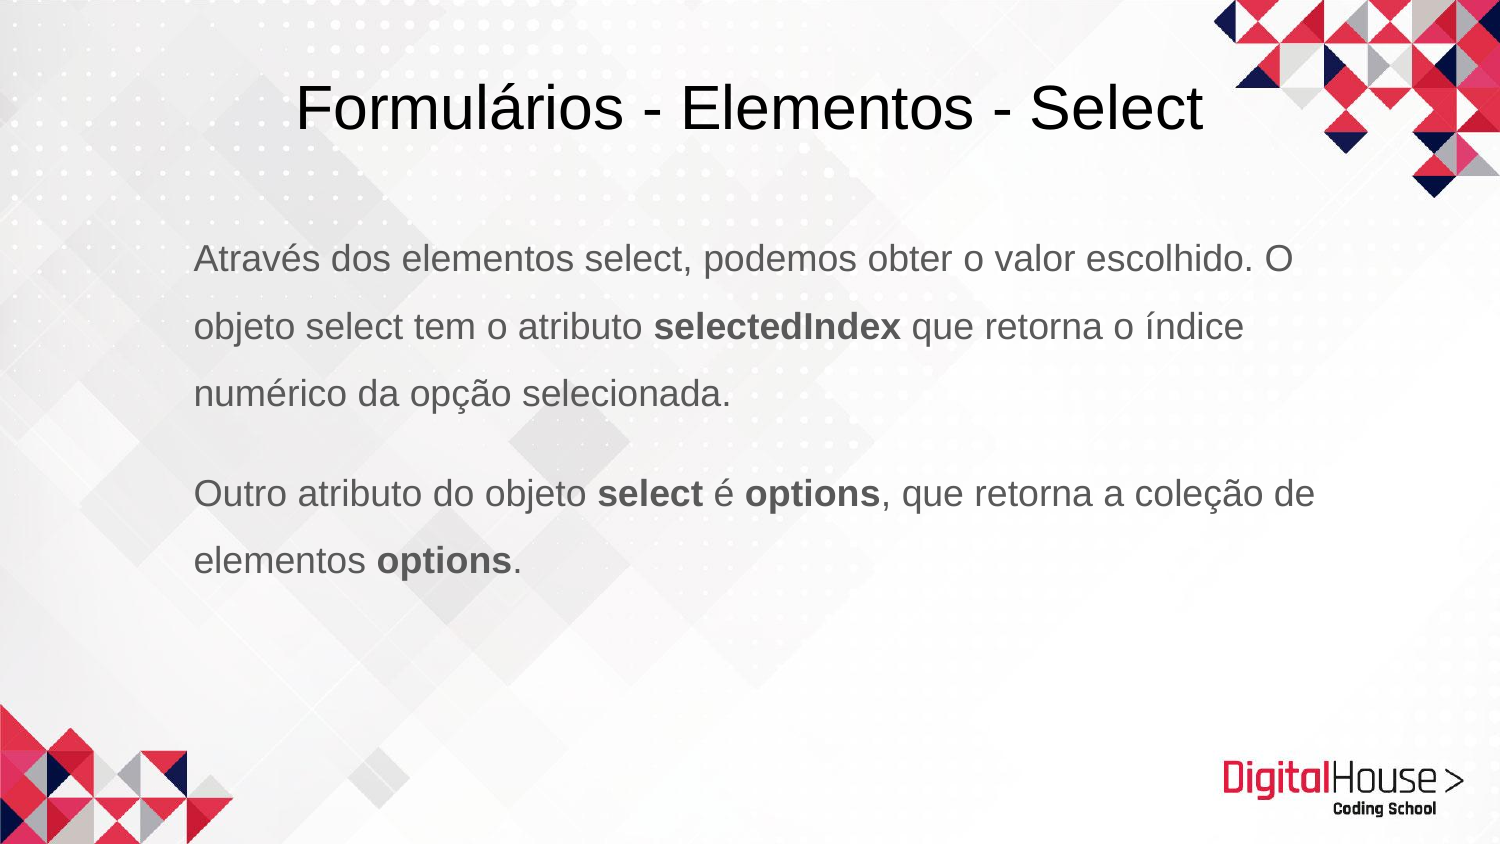

Formulários - Elementos - Select
Através dos elementos select, podemos obter o valor escolhido. O objeto select tem o atributo selectedIndex que retorna o índice numérico da opção selecionada.
Outro atributo do objeto select é options, que retorna a coleção de elementos options.